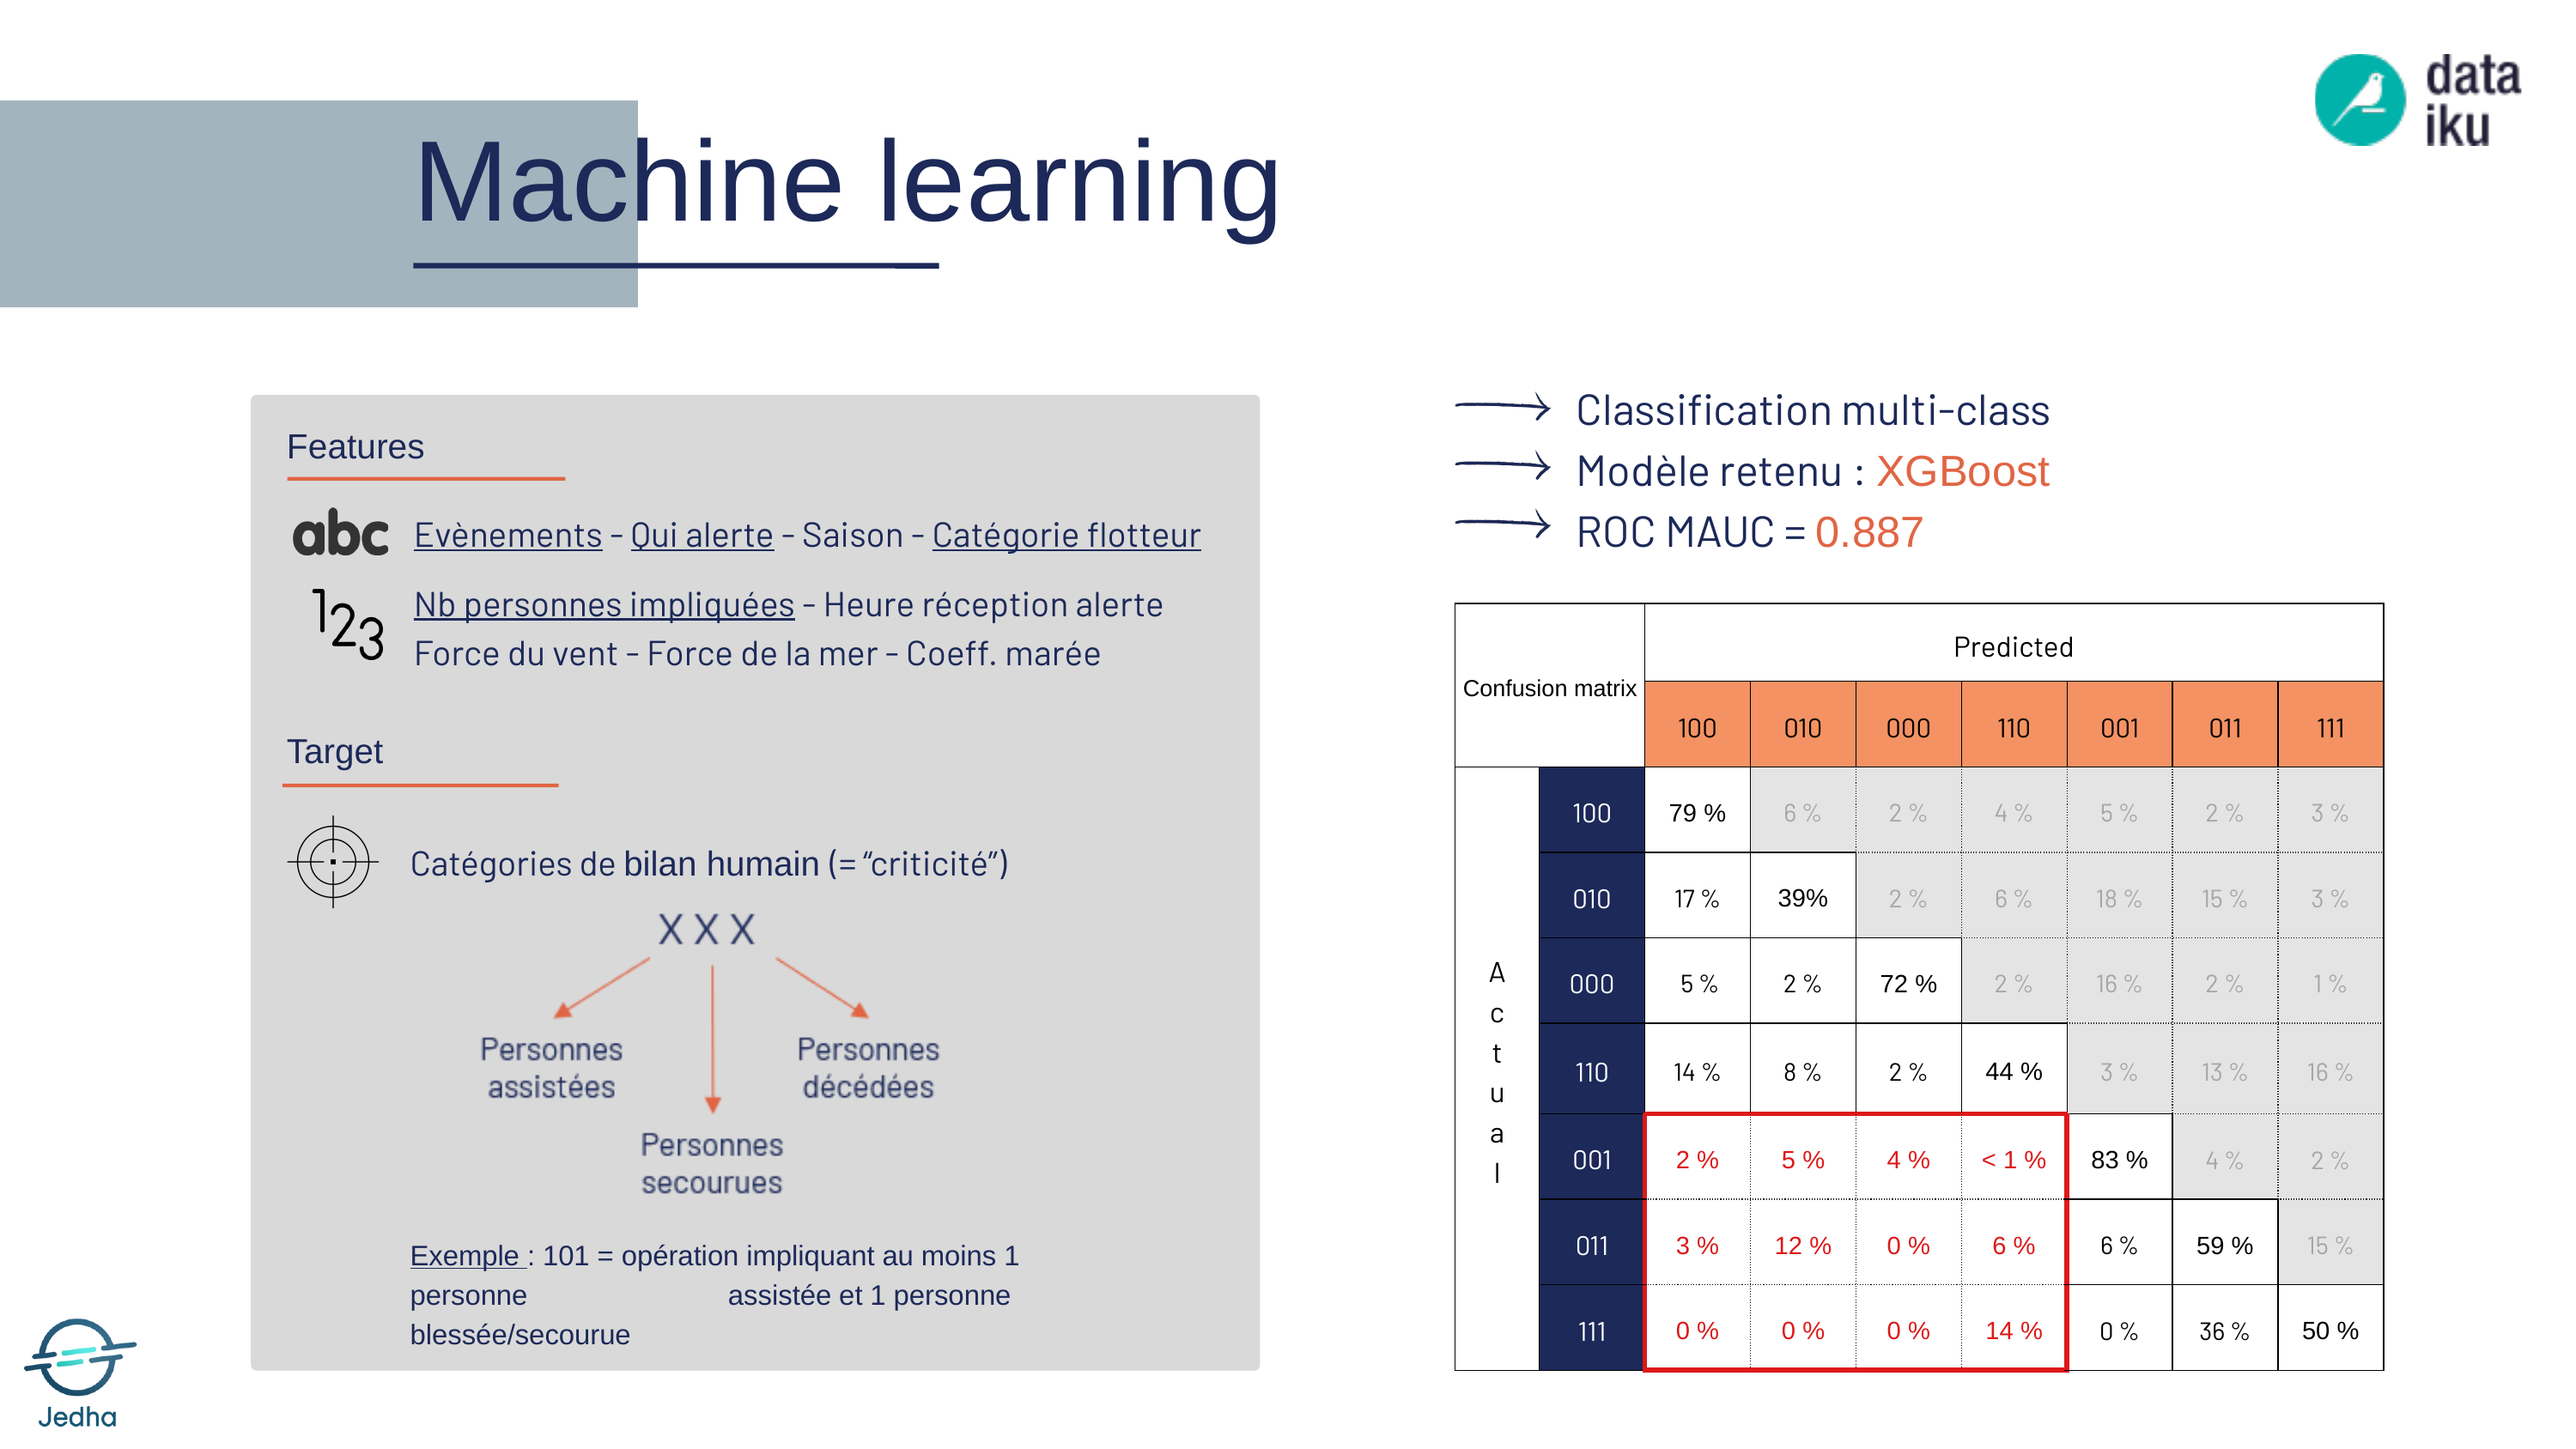

Machine learning

Classification multi-class
Modèle retenu : XGBoost
ROC MAUC = 0.887

Features

Evènements - Qui alerte - Saison - Catégorie flotteur

Nb personnes impliquées - Heure réception alerte
Force du vent - Force de la mer - Coeff. marée

Target

Catégories de bilan humain (= “criticité”)

Exemple : 101 = opération impliquant au moins 1 personne                          assistée et 1 personne blessée/secourue
| Confusion matrix | Confusion matrix | Predicted | Predicted | Predicted | Predicted | Predicted | Predicted | Predicted |
| --- | --- | --- | --- | --- | --- | --- | --- | --- |
| Confusion matrix | Confusion matrix | 100 | 010 | 000 | 110 | 001 | 011 | 111 |
| A c t u a l | 100 | 79 % | 6 % | 2 % | 4 % | 5 % | 2 % | 3 % |
| A c t u a l | 010 | 17 % | 39% | 2 % | 6 % | 18 % | 15 % | 3 % |
| A c t u a l | 000 | 5 % | 2 % | 72 % | 2 % | 16 % | 2 % | 1 % |
| A c t u a l | 110 | 14 % | 8 % | 2 % | 44 % | 3 % | 13 % | 16 % |
| A c t u a l | 001 | 2 % | 5 % | 4 % | < 1 % | 83 % | 4 % | 2 % |
| A c t u a l | 011 | 3 % | 12 % | 0 % | 6 % | 6 % | 59 % | 15 % |
| A c t u a l | 111 | 0 % | 0 % | 0 % | 14 % | 0 % | 36 % | 50 % |